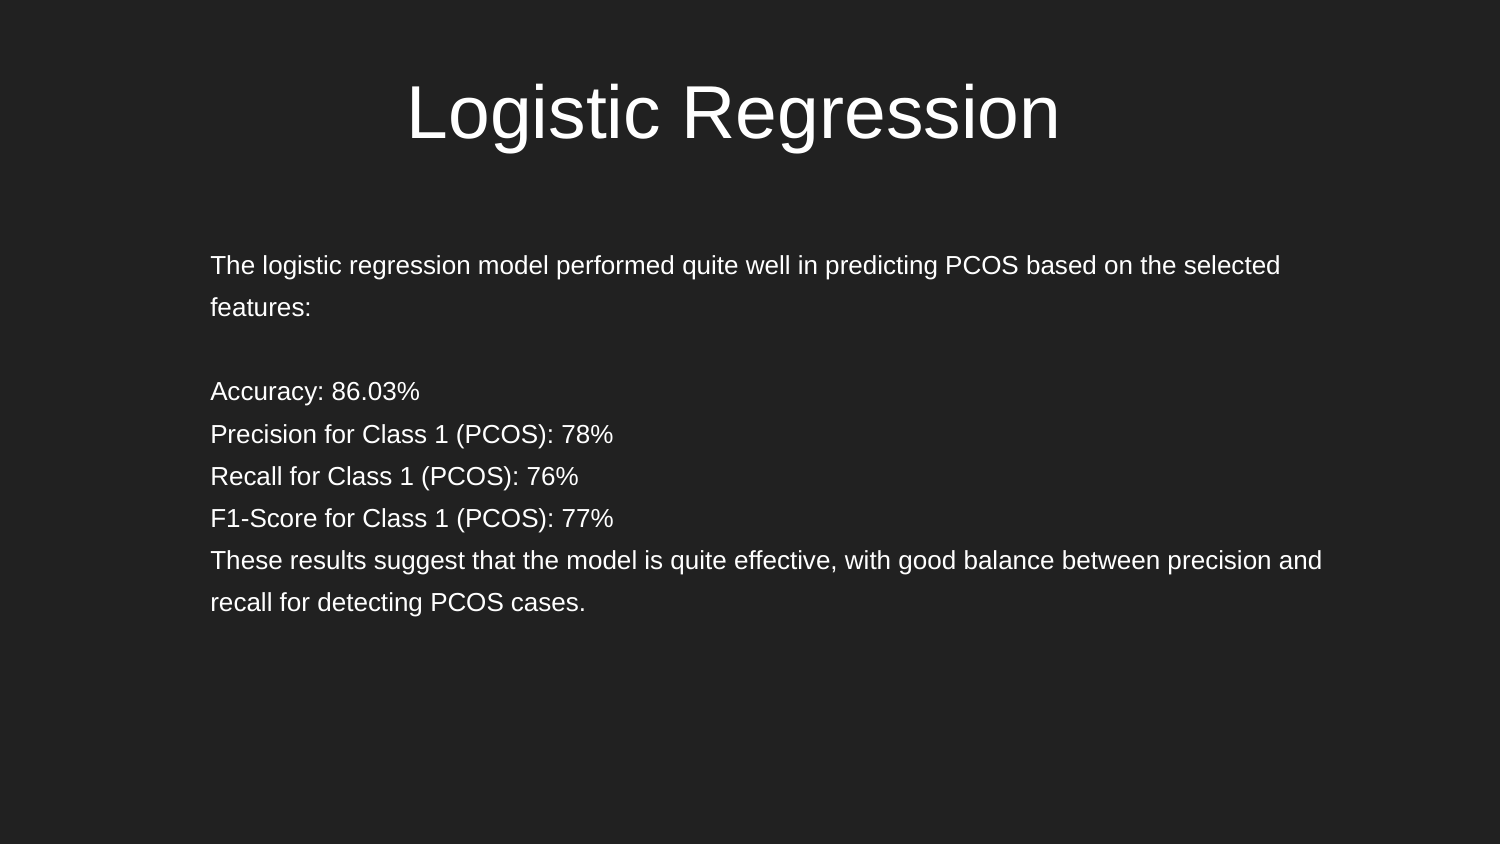

# Logistic Regression
The logistic regression model performed quite well in predicting PCOS based on the selected features:

Accuracy: 86.03%
Precision for Class 1 (PCOS): 78%
Recall for Class 1 (PCOS): 76%
F1-Score for Class 1 (PCOS): 77%
These results suggest that the model is quite effective, with good balance between precision and recall for detecting PCOS cases.